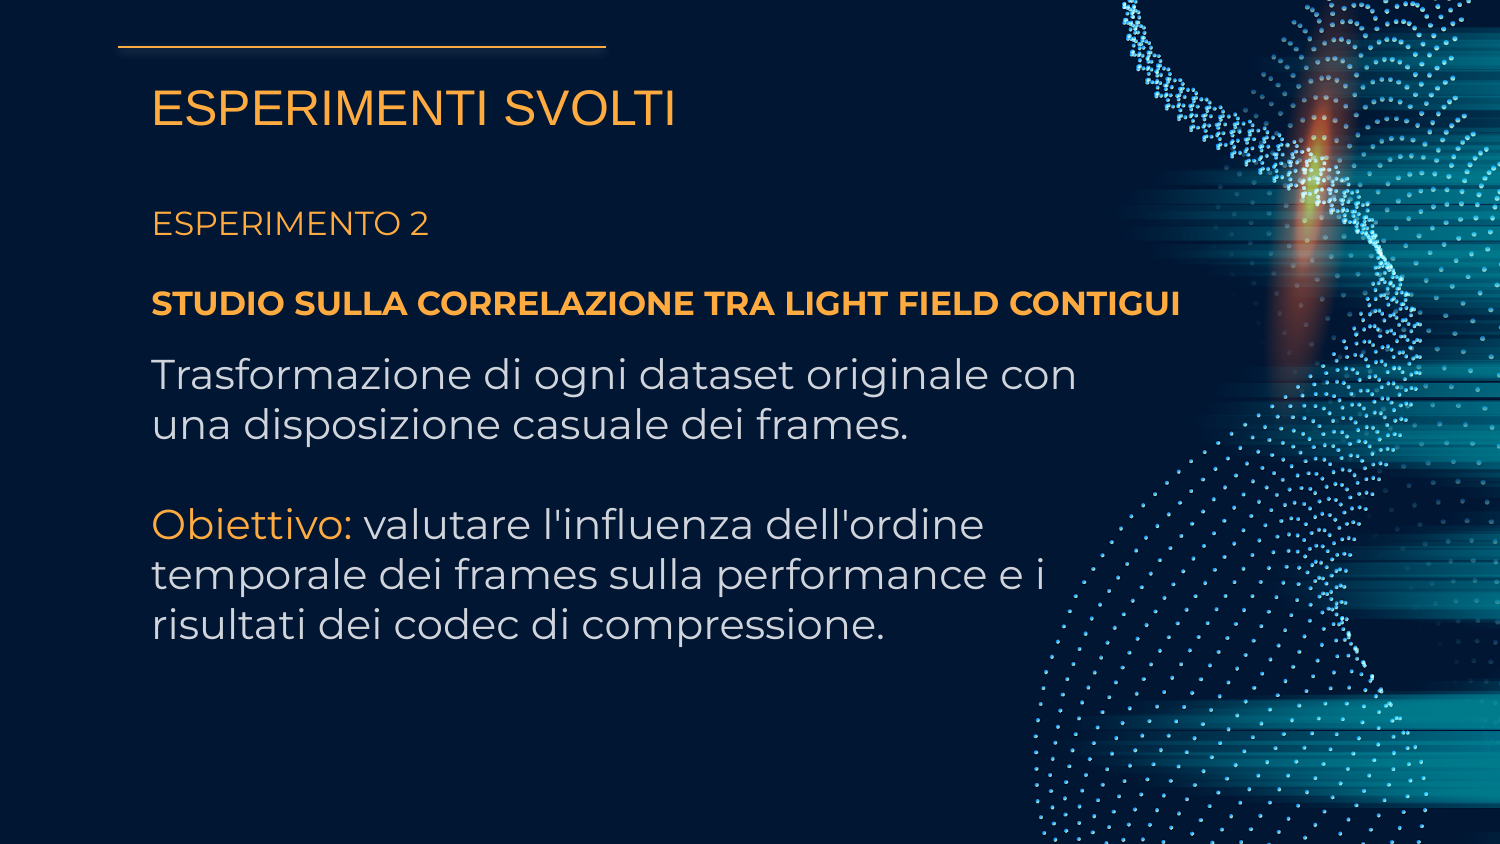

ESPERIMENTI SVOLTI
ESPERIMENTO 2

STUDIO SULLA CORRELAZIONE TRA LIGHT FIELD CONTIGUI

Trasformazione di ogni dataset originale con una disposizione casuale dei frames.

Obiettivo: valutare l'influenza dell'ordine temporale dei frames sulla performance e i risultati dei codec di compressione.